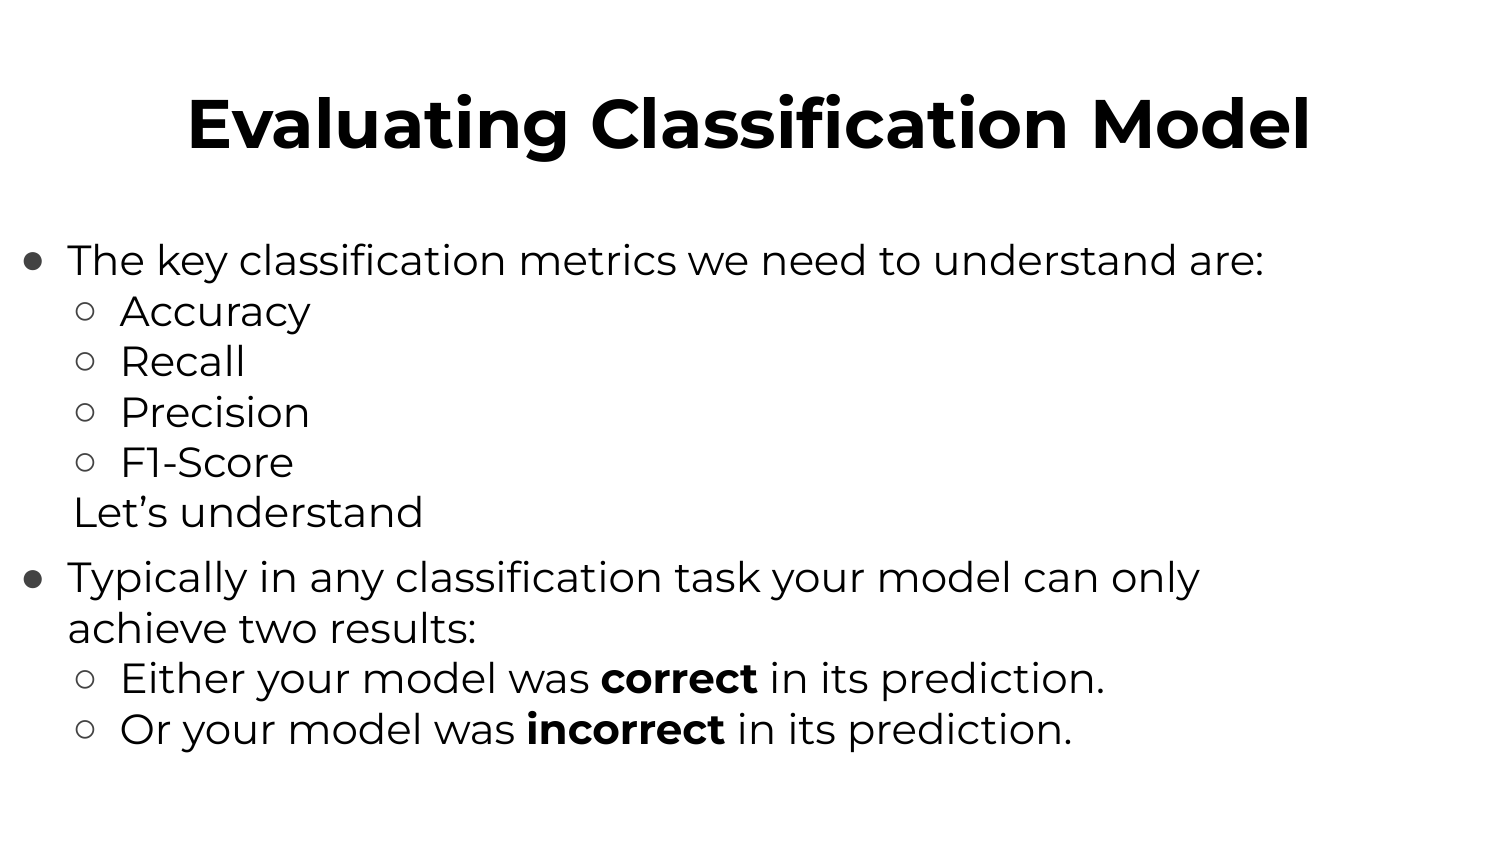

# Evaluating Classification Model

The key classification metrics we need to understand are:
Accuracy
Recall
Precision
F1-Score
Let’s understand
Typically in any classification task your model can only achieve two results:
Either your model was correct in its prediction.
Or your model was incorrect in its prediction.